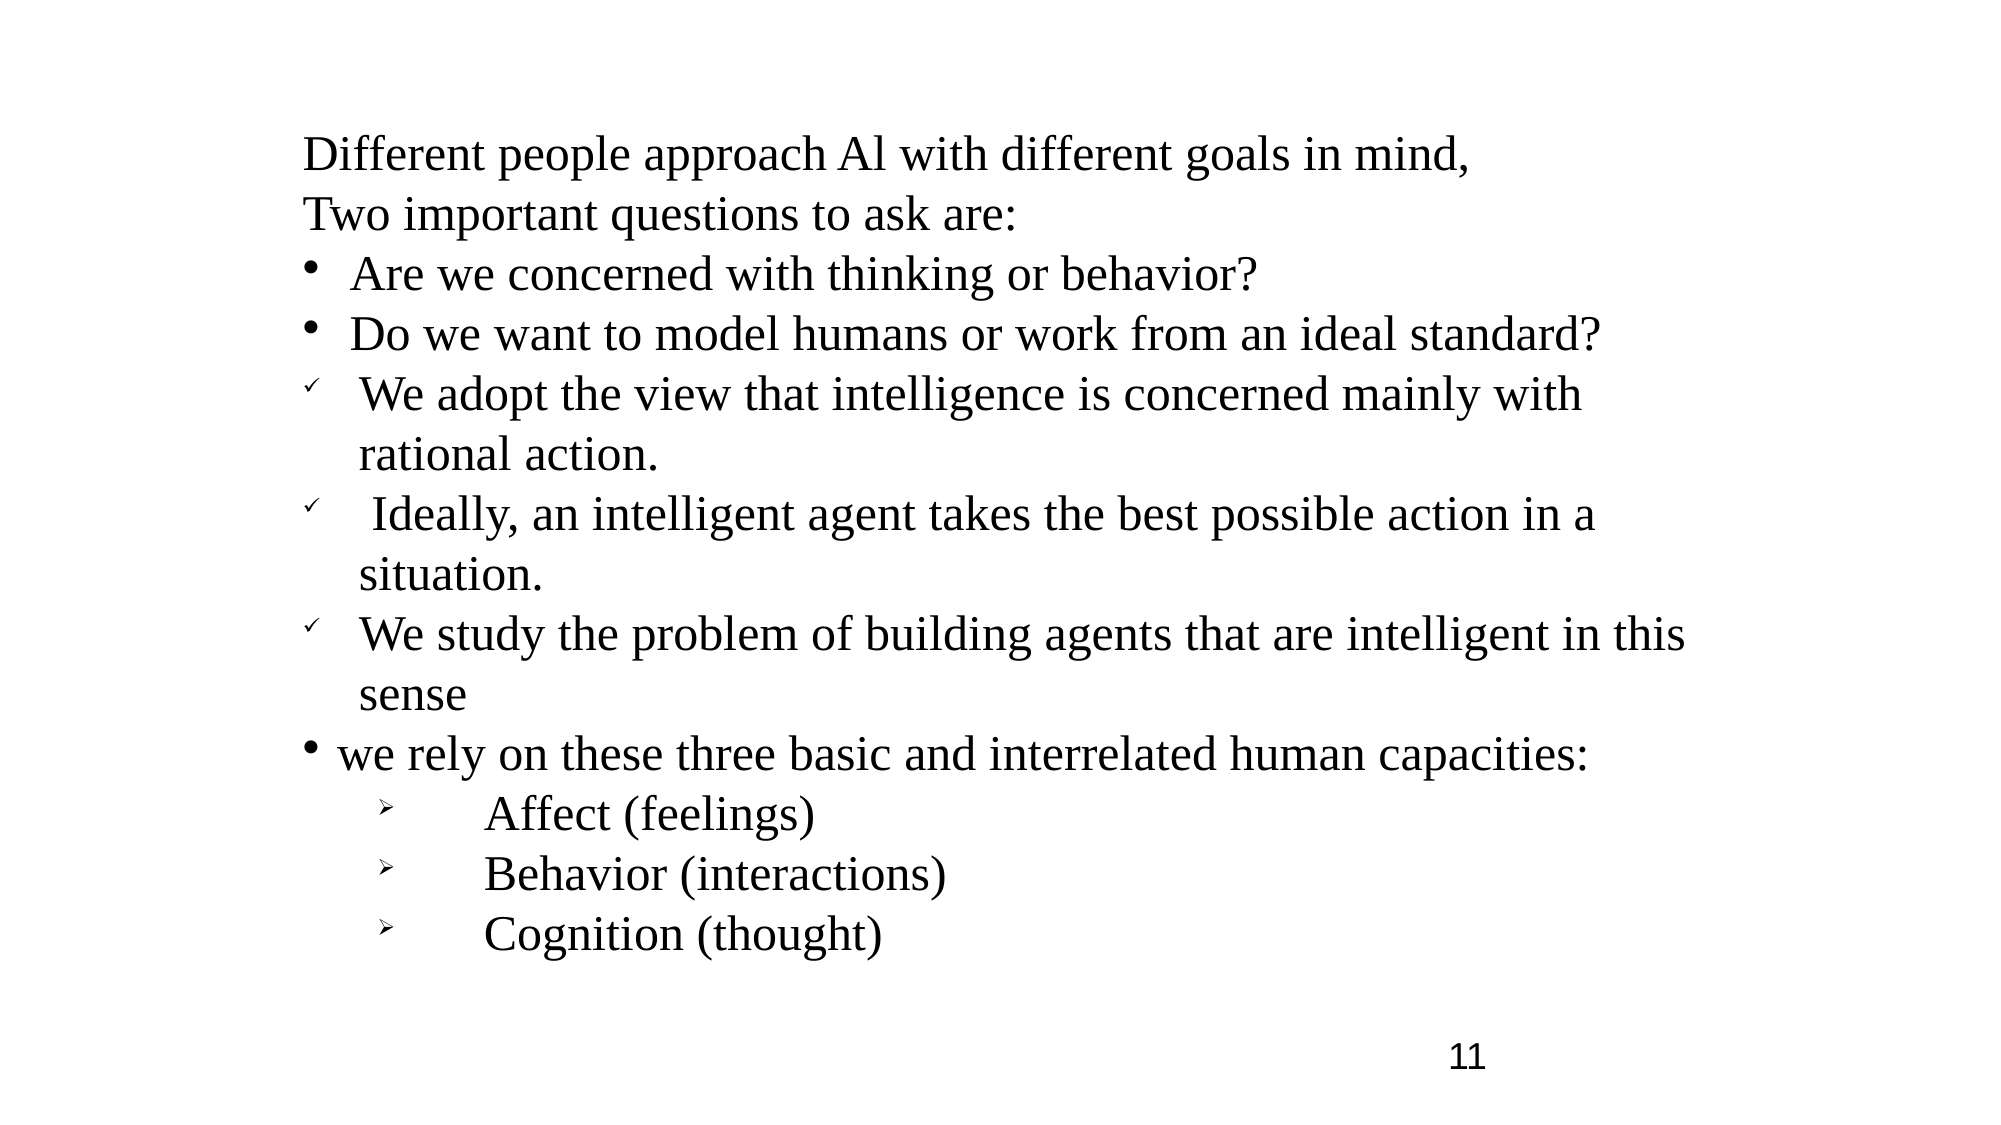

Different people approach Al with different goals in mind,
Two important questions to ask are:
 Are we concerned with thinking or behavior?
 Do we want to model humans or work from an ideal standard?
We adopt the view that intelligence is concerned mainly with rational action.
 Ideally, an intelligent agent takes the best possible action in a situation.
We study the problem of building agents that are intelligent in this sense
we rely on these three basic and interrelated human capacities:
    Affect (feelings)
    Behavior (interactions)
    Cognition (thought)

11